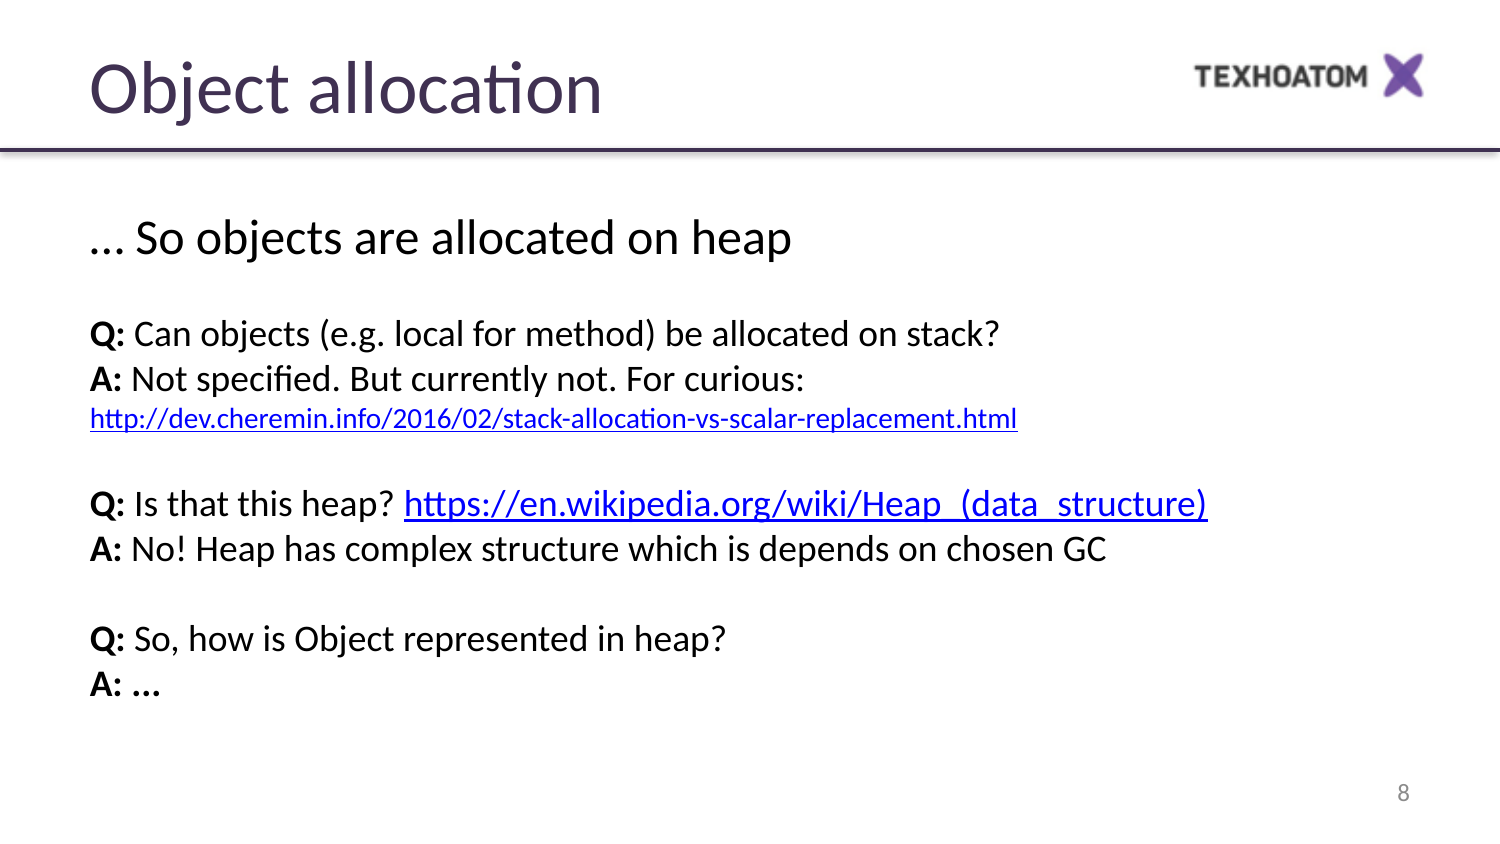

Object allocation
… So objects are allocated on heap

Q: Can objects (e.g. local for method) be allocated on stack?
A: Not specified. But currently not. For curious:
http://dev.cheremin.info/2016/02/stack-allocation-vs-scalar-replacement.html

Q: Is that this heap? https://en.wikipedia.org/wiki/Heap_(data_structure)
A: No! Heap has complex structure which is depends on chosen GC

Q: So, how is Object represented in heap?
A: ...

8